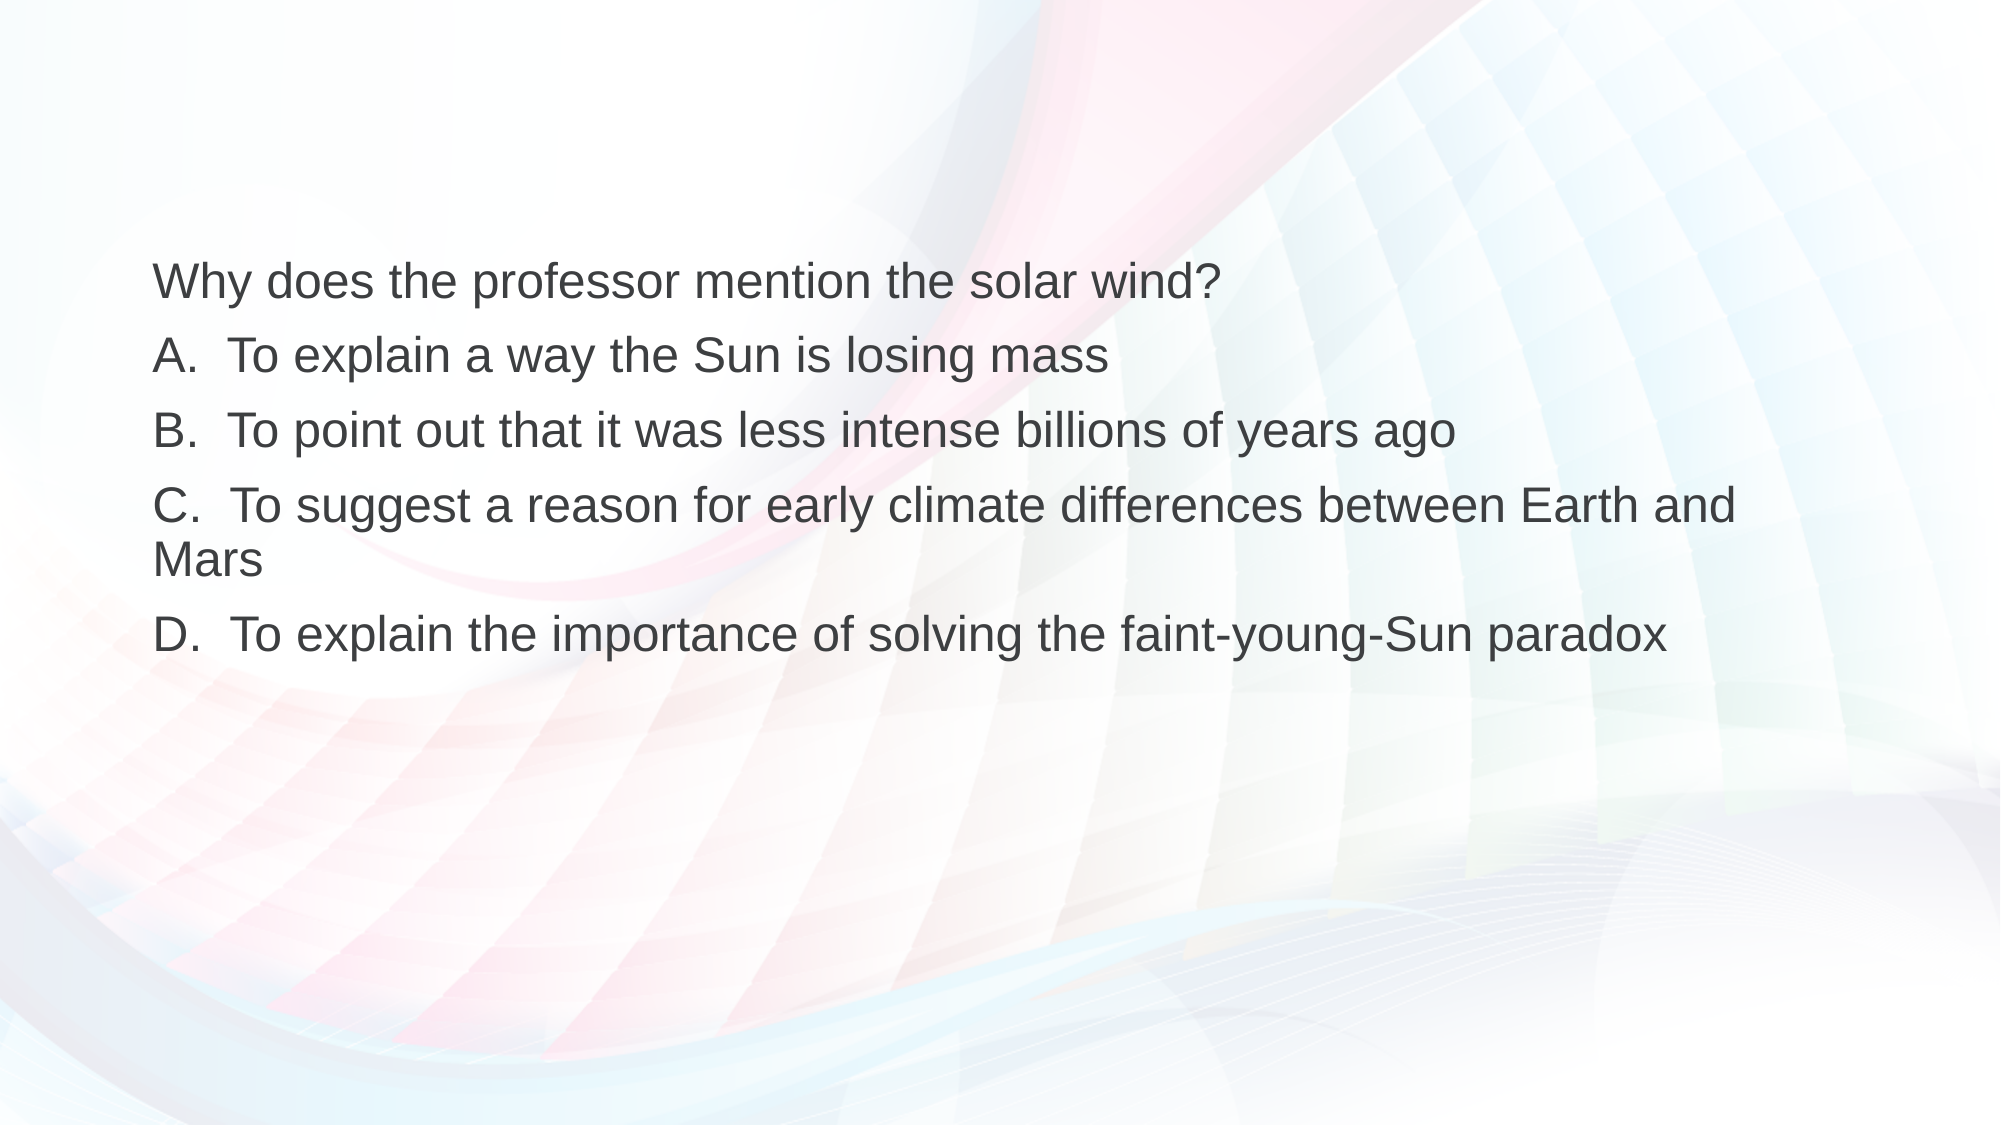

#
Why does the professor mention the solar wind?
A.  To explain a way the Sun is losing mass
B.  To point out that it was less intense billions of years ago
C.  To suggest a reason for early climate differences between Earth and Mars
D.  To explain the importance of solving the faint-young-Sun paradox